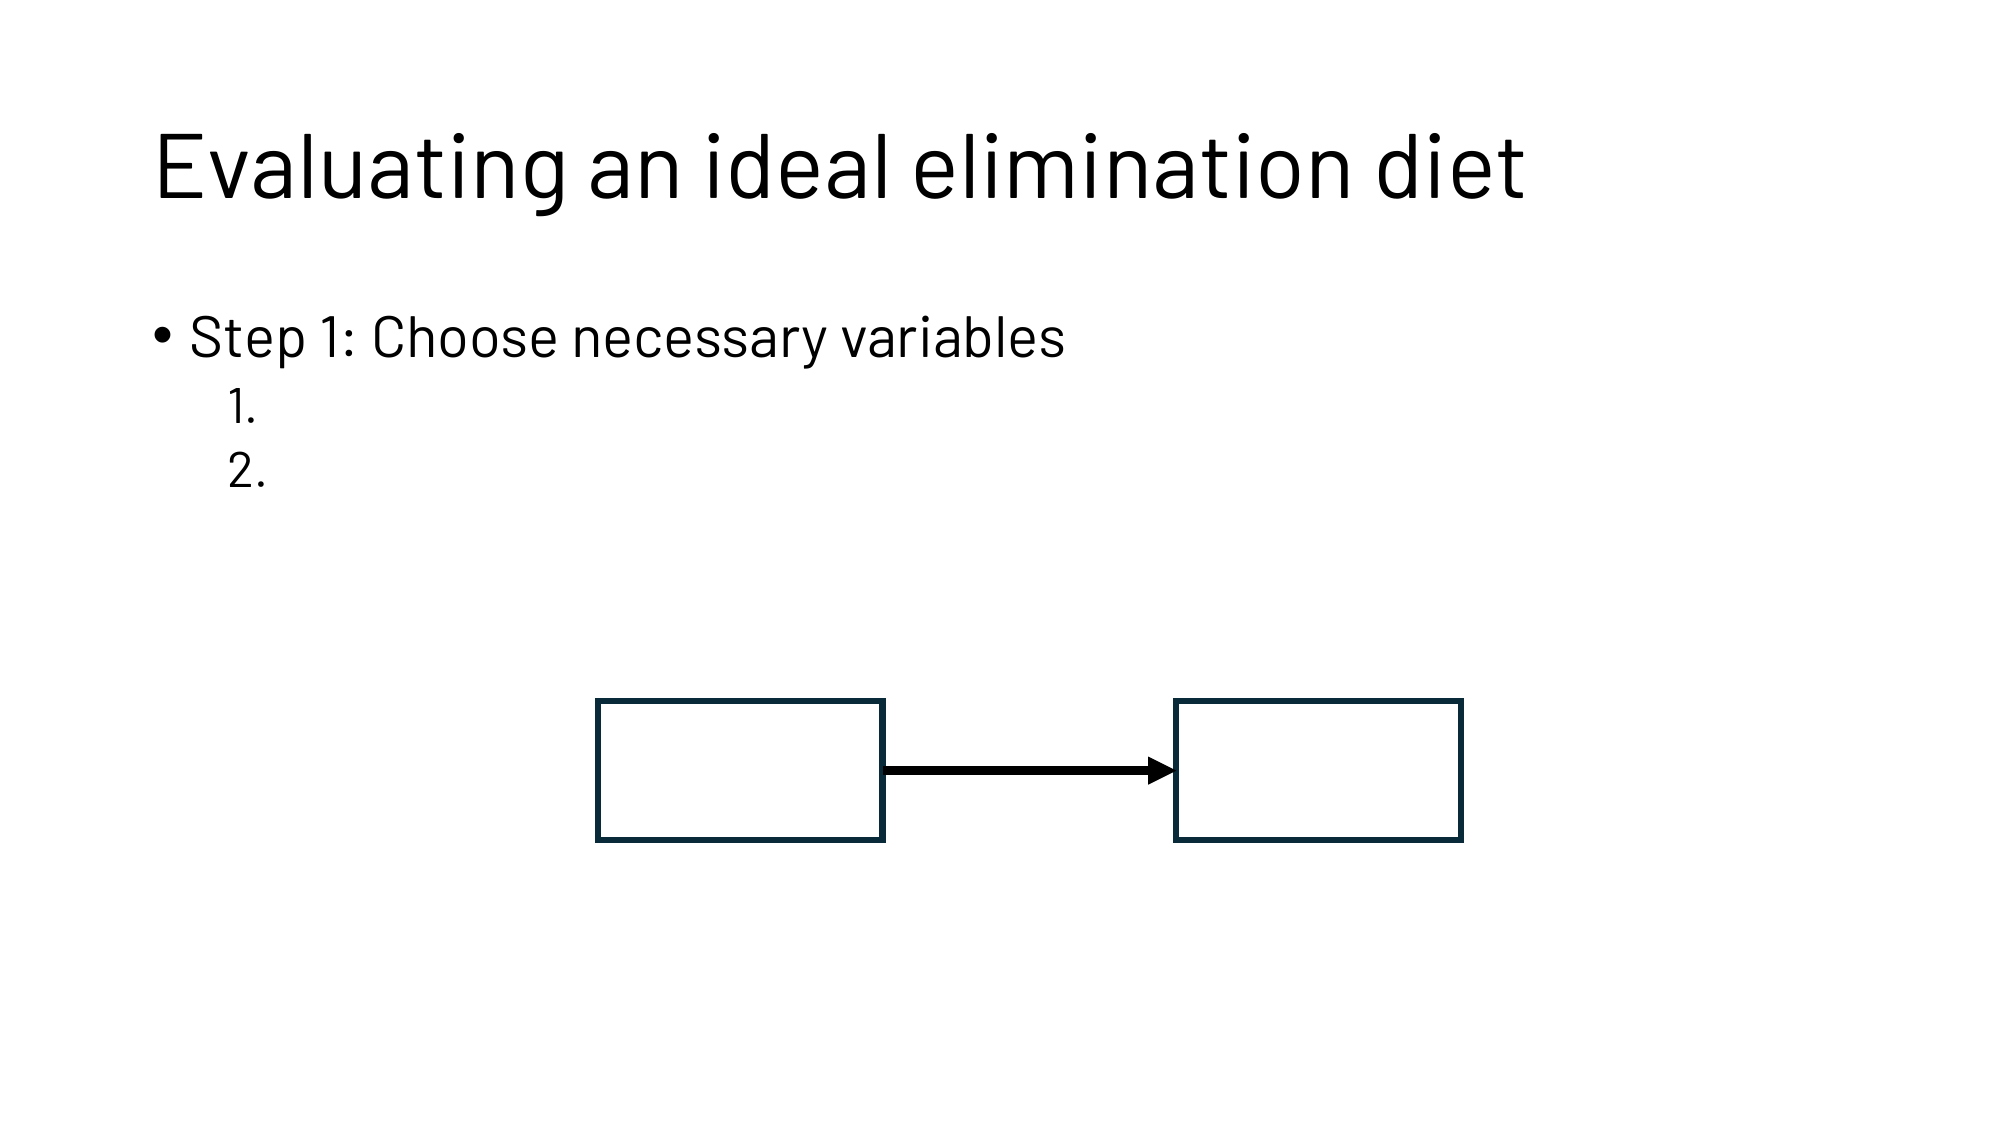

# Evaluating an ideal elimination diet
Step 1: Choose necessary variables
1.
2.